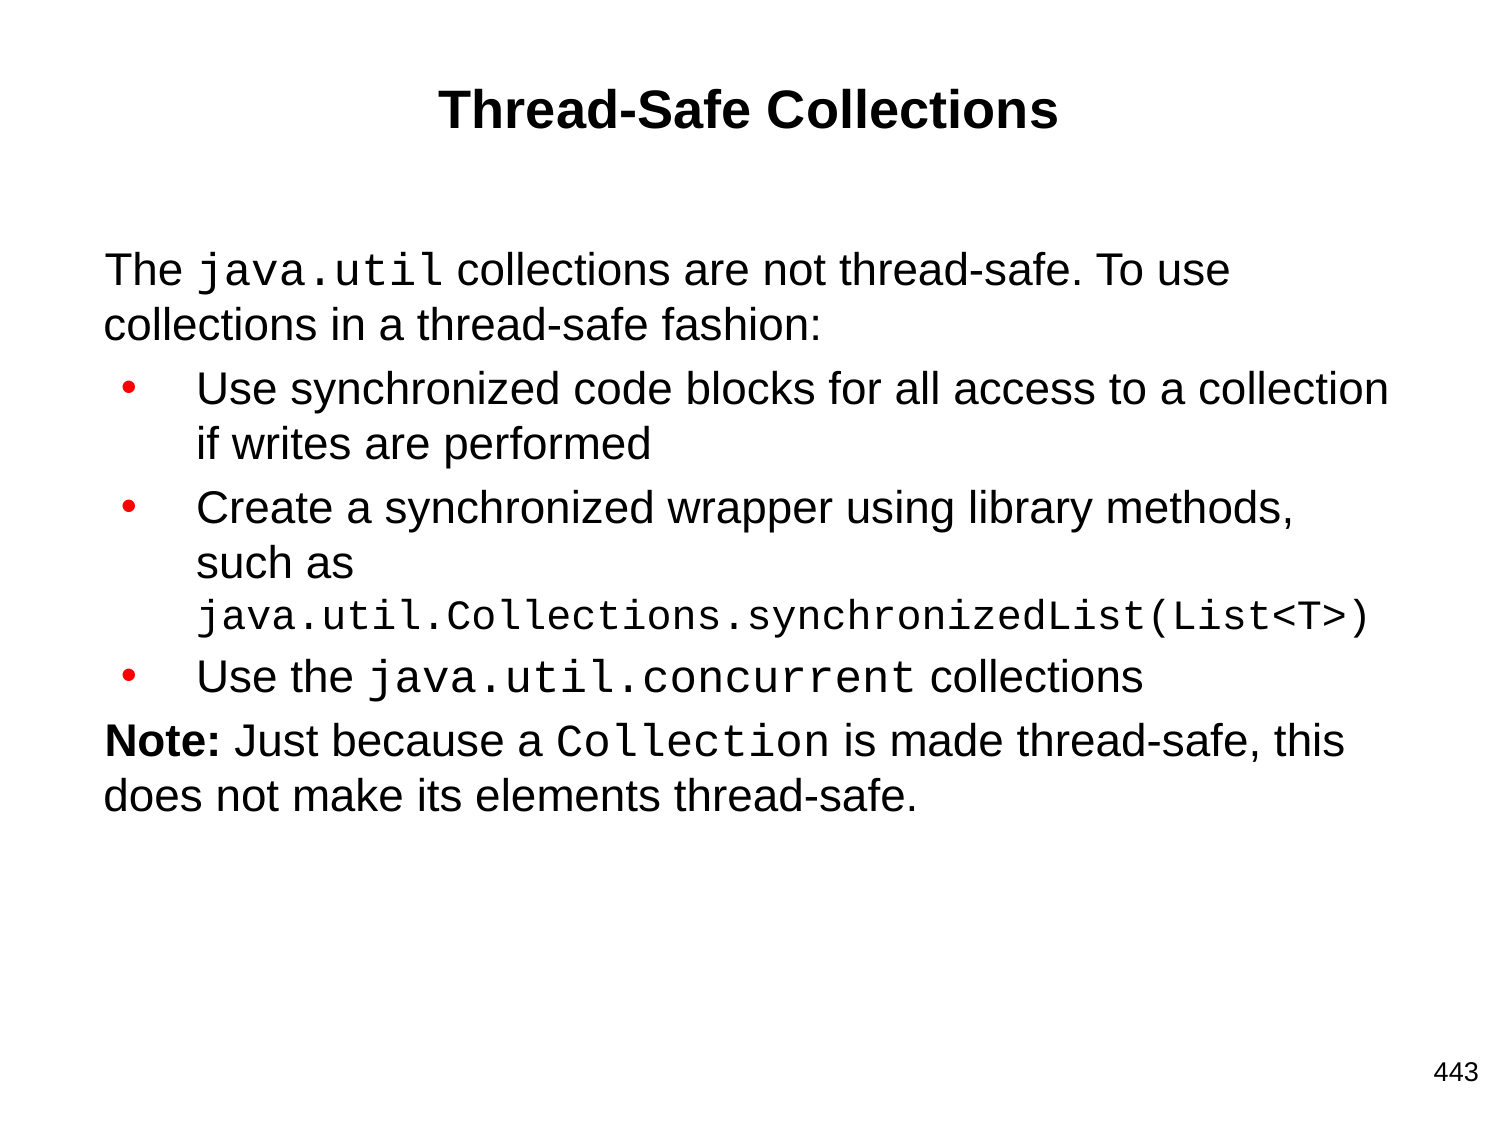

# Thread-Safe Collections
The java.util collections are not thread-safe. To use collections in a thread-safe fashion:
Use synchronized code blocks for all access to a collection if writes are performed
Create a synchronized wrapper using library methods, such as java.util.Collections.synchronizedList(List<T>)
Use the java.util.concurrent collections
Note: Just because a Collection is made thread-safe, this does not make its elements thread-safe.
443